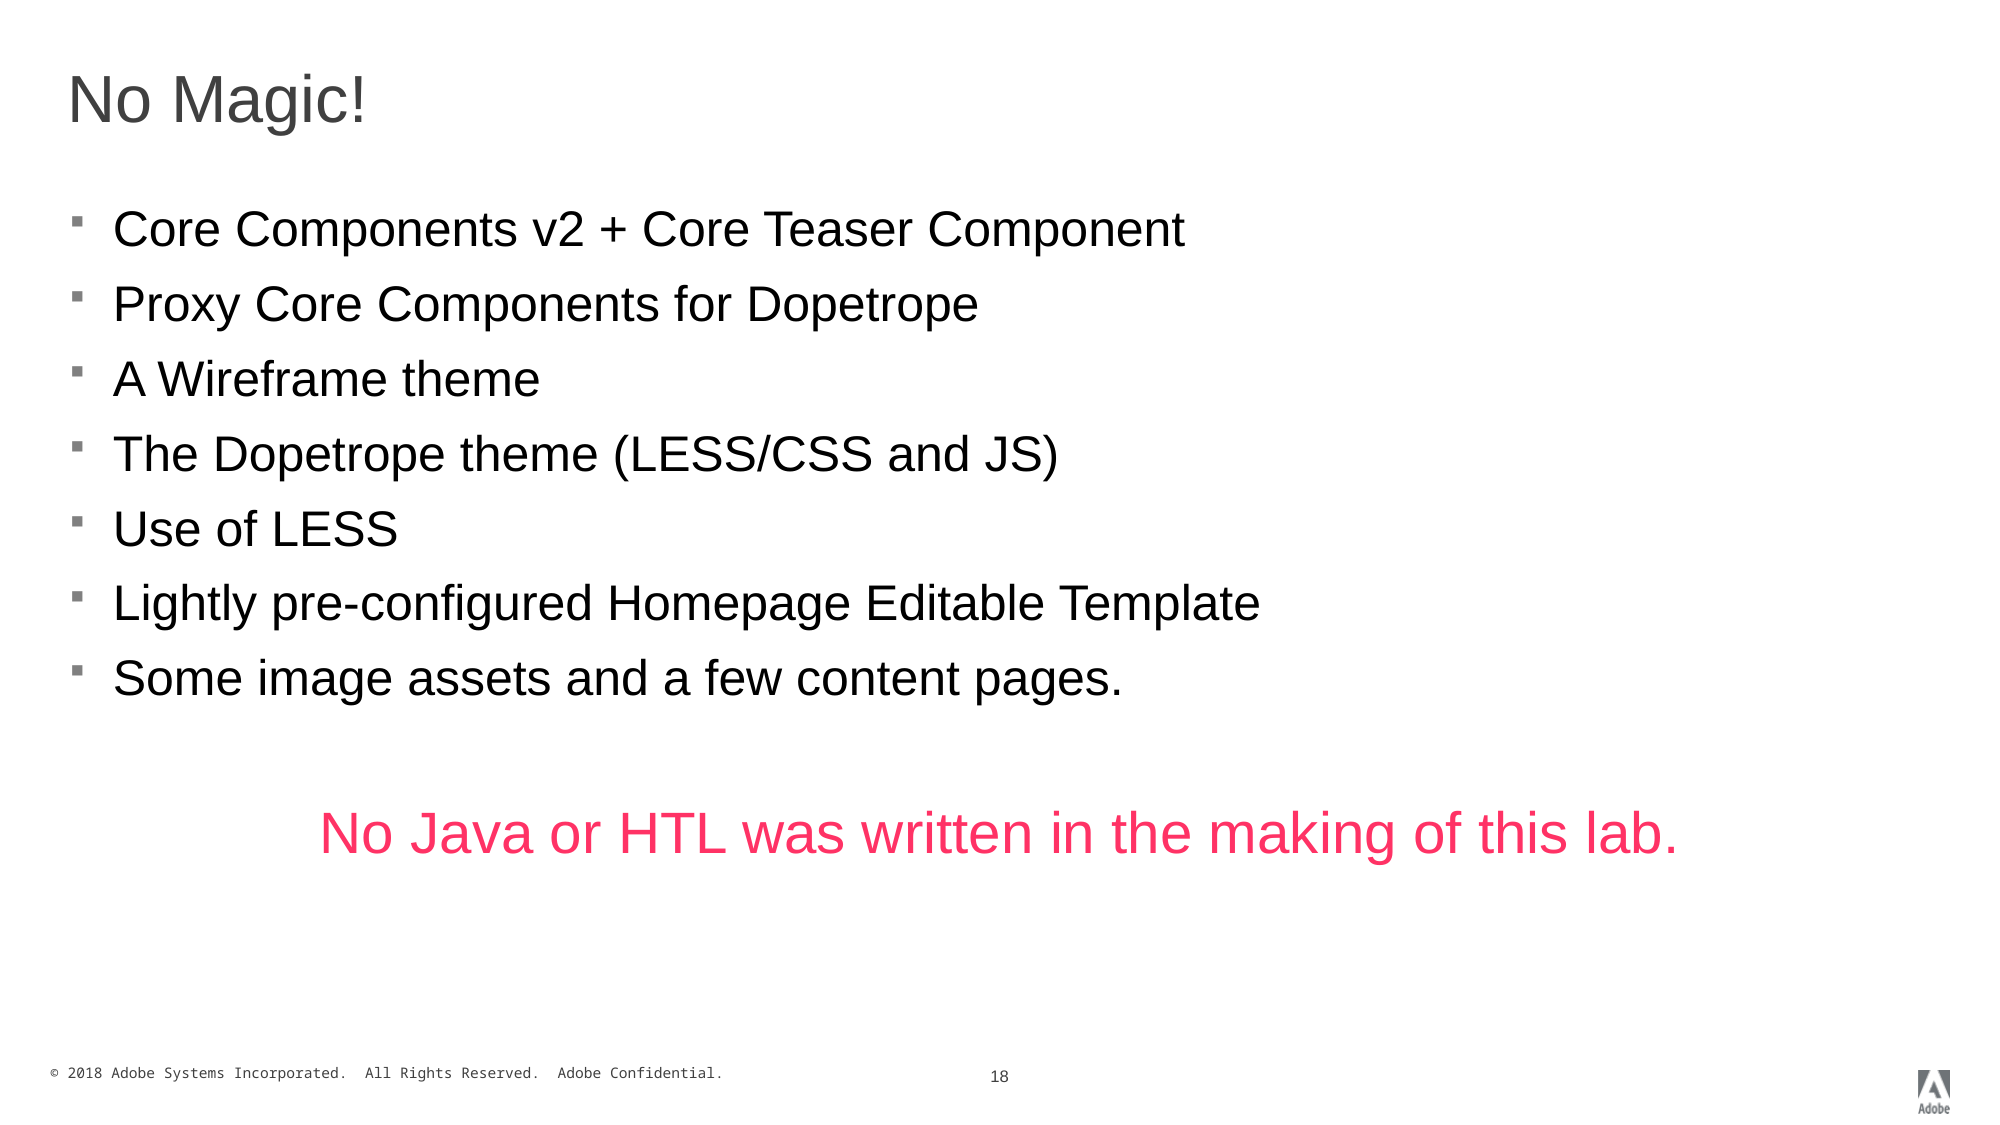

# No Magic!
Core Components v2 + Core Teaser Component
Proxy Core Components for Dopetrope
A Wireframe theme
The Dopetrope theme (LESS/CSS and JS)
Use of LESS
Lightly pre-configured Homepage Editable Template
Some image assets and a few content pages.

No Java or HTL was written in the making of this lab.
18